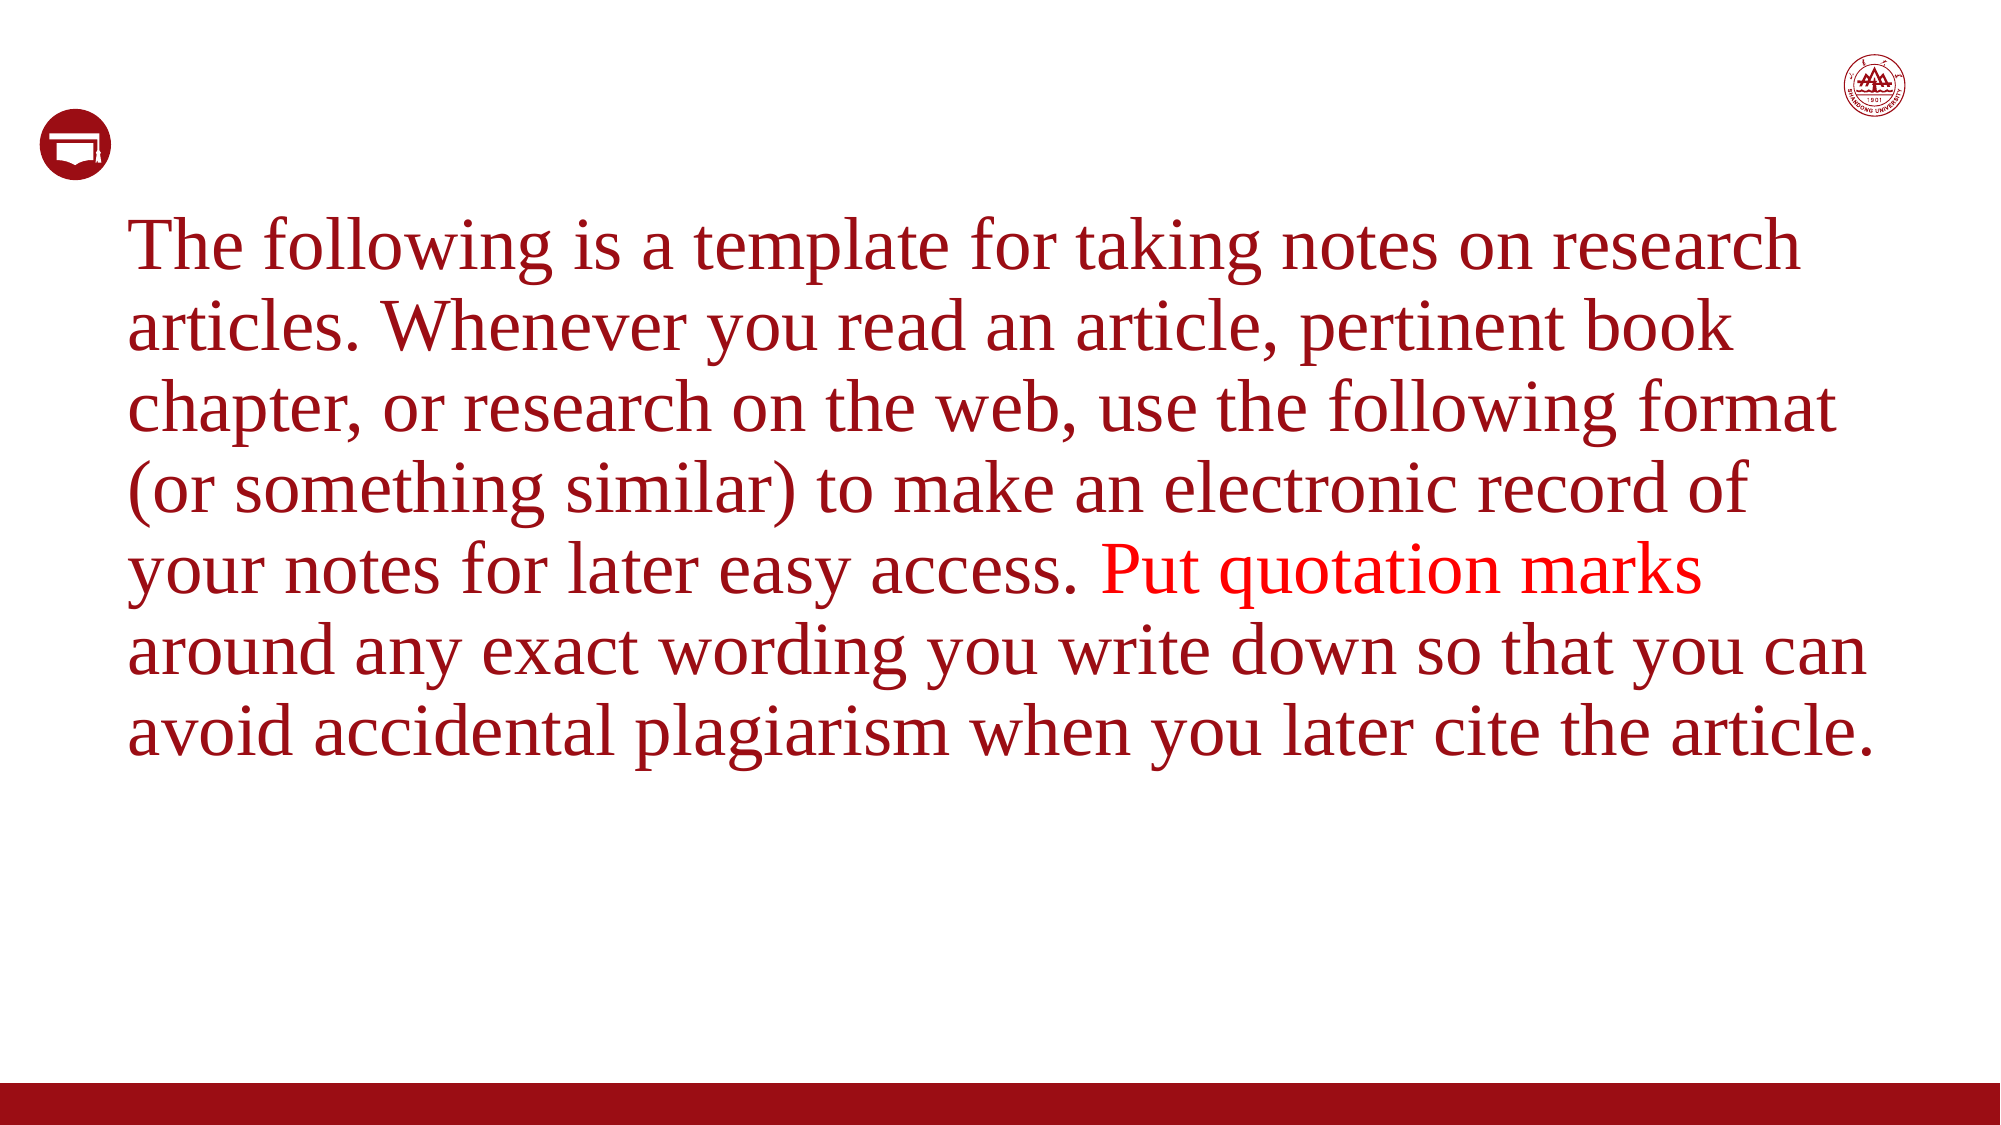

The following is a template for taking notes on research articles. Whenever you read an article, pertinent book chapter, or research on the web, use the following format (or something similar) to make an electronic record of your notes for later easy access. Put quotation marks around any exact wording you write down so that you can avoid accidental plagiarism when you later cite the article.